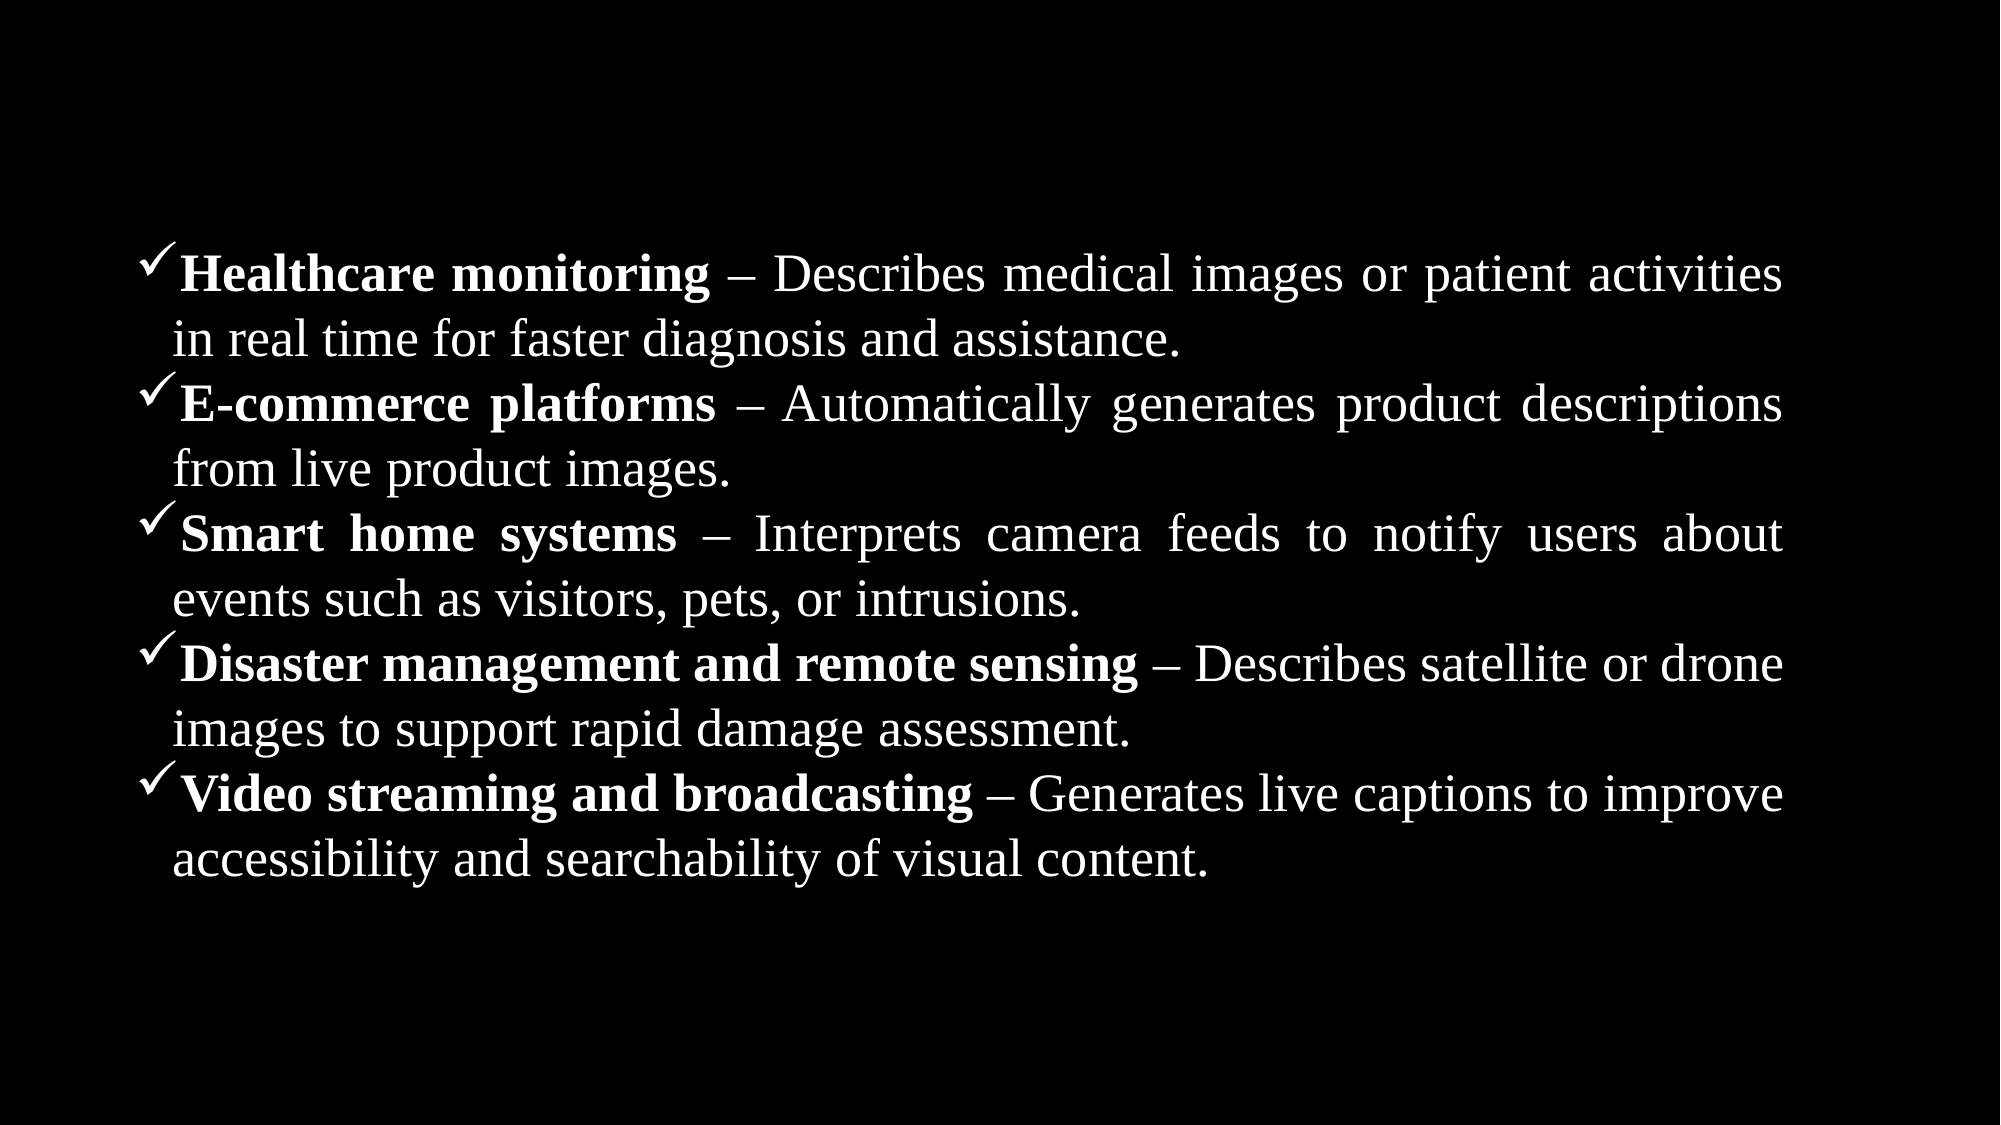

Healthcare monitoring – Describes medical images or patient activities in real time for faster diagnosis and assistance.
E-commerce platforms – Automatically generates product descriptions from live product images.
Smart home systems – Interprets camera feeds to notify users about events such as visitors, pets, or intrusions.
Disaster management and remote sensing – Describes satellite or drone images to support rapid damage assessment.
Video streaming and broadcasting – Generates live captions to improve accessibility and searchability of visual content.